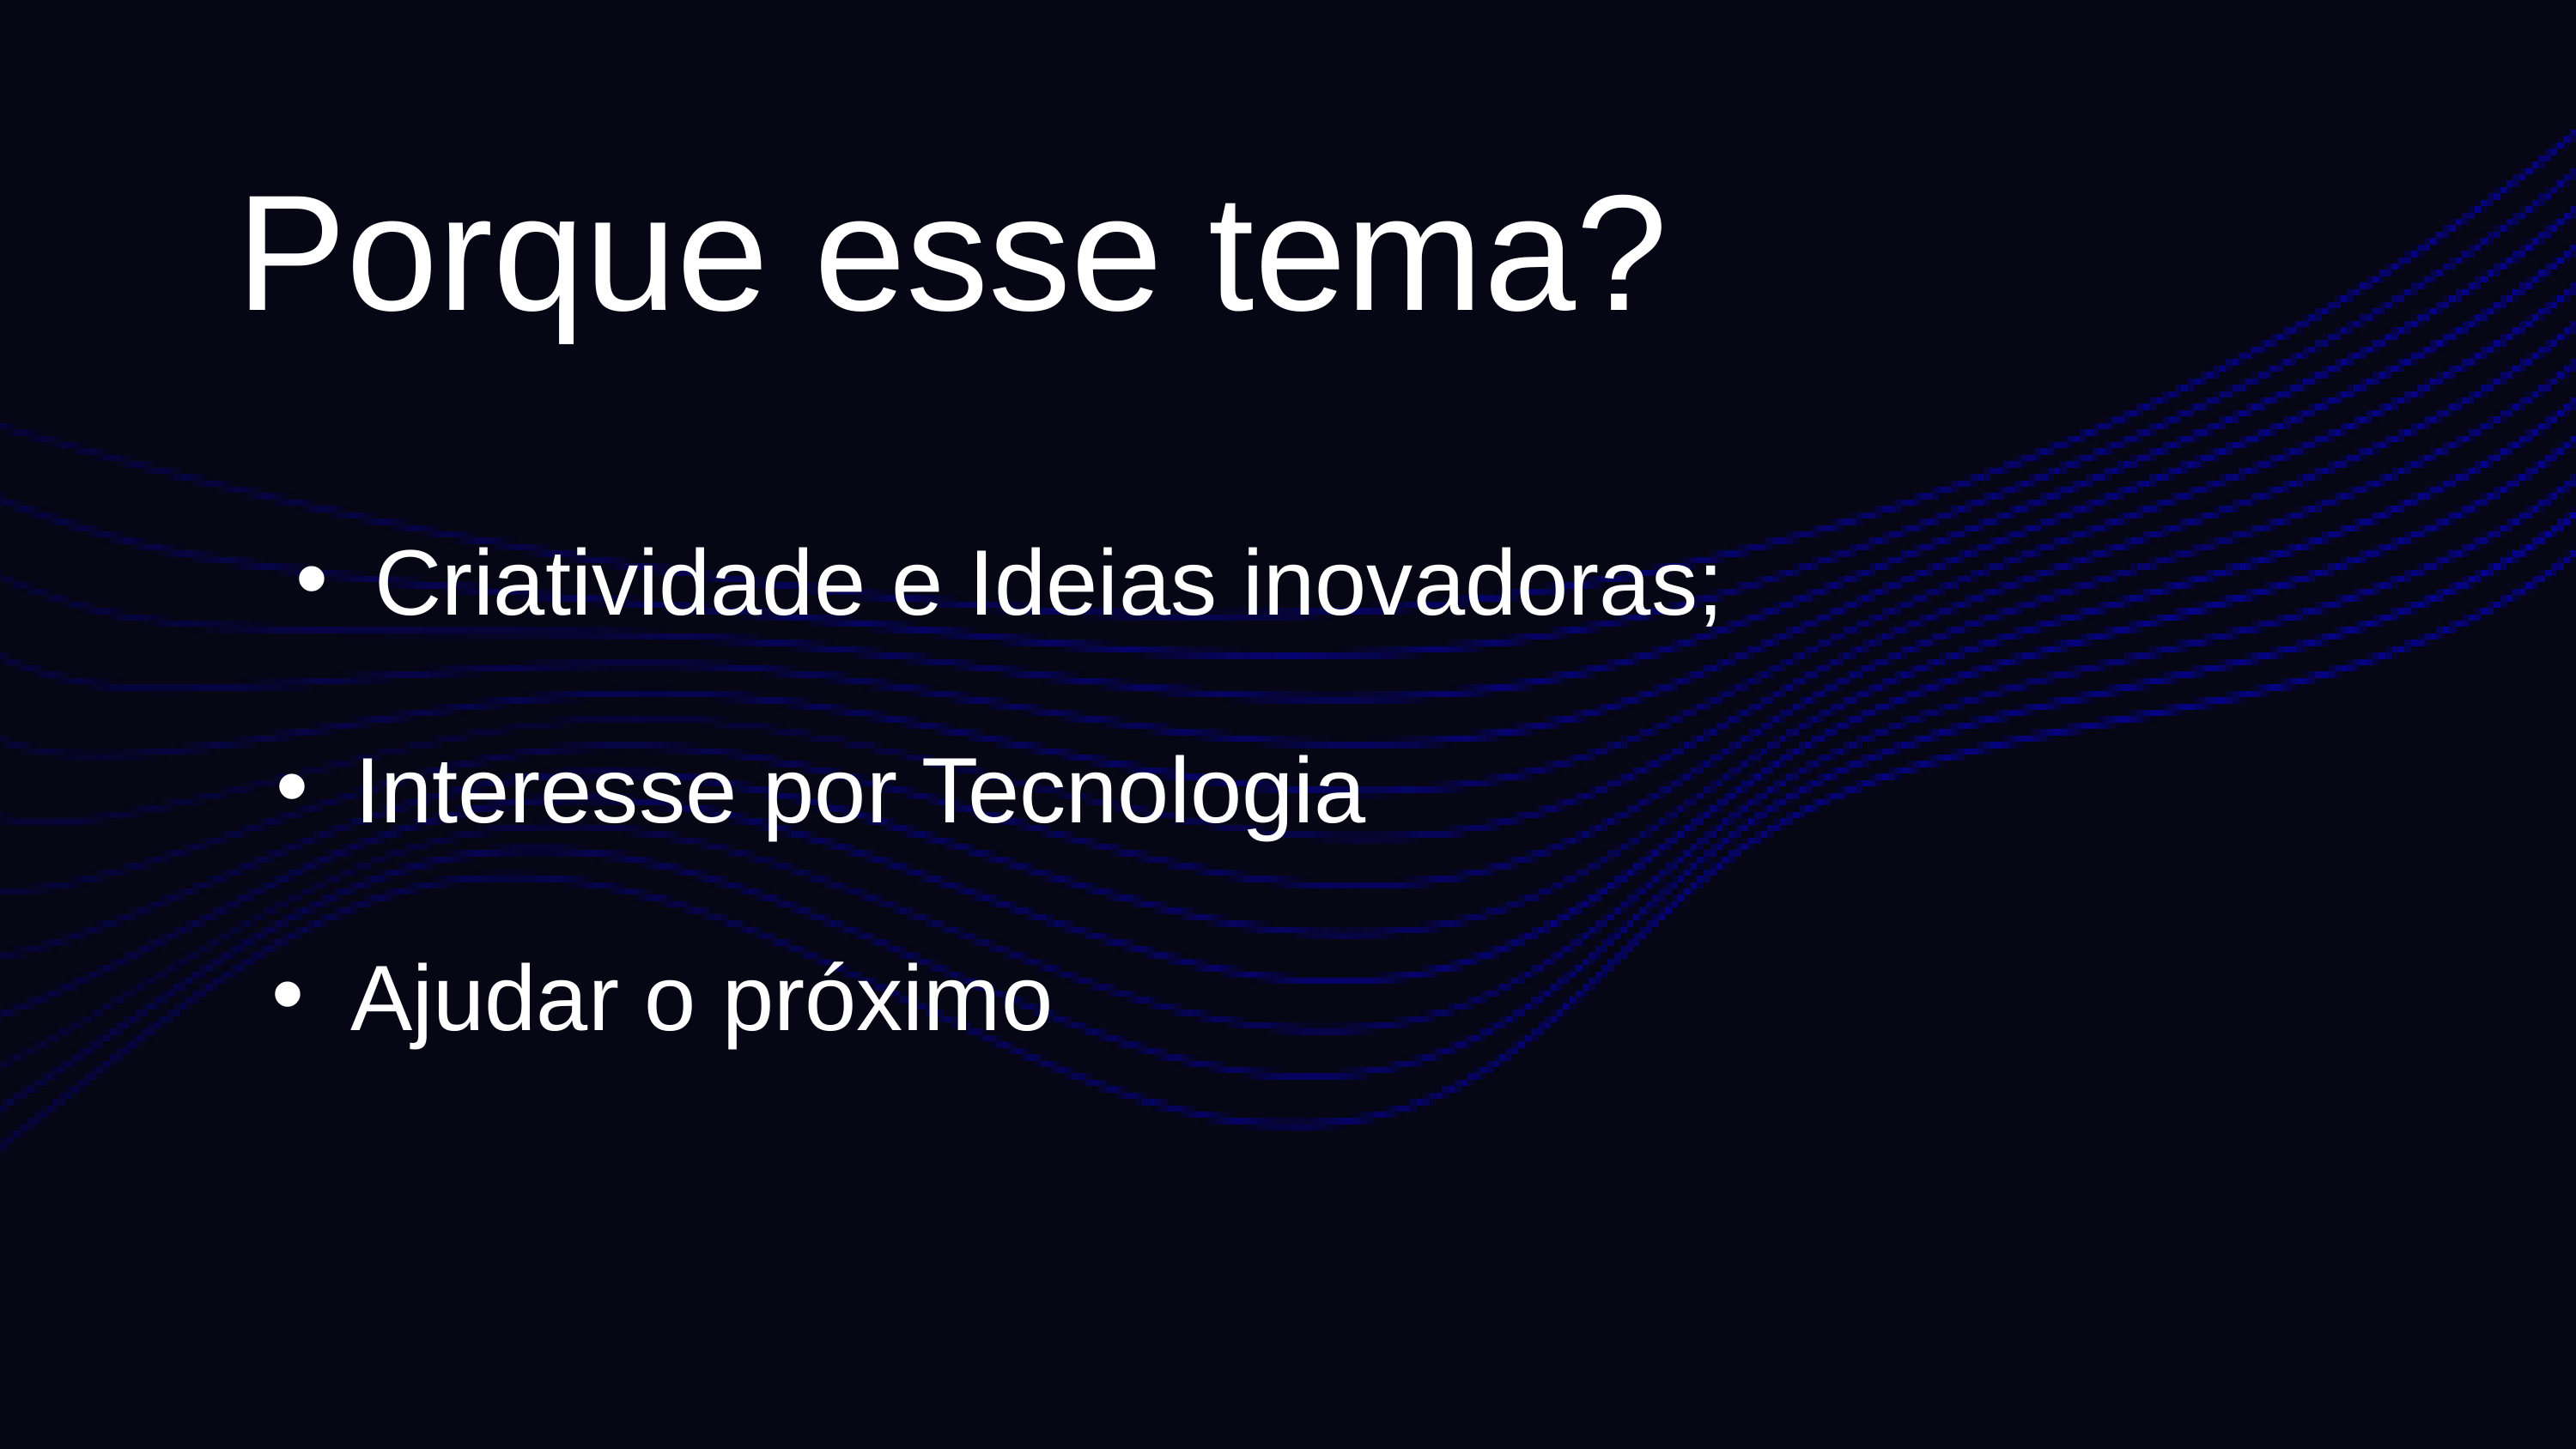

Porque esse tema?
Criatividade e Ideias inovadoras;
Interesse por Tecnologia
Ajudar o próximo